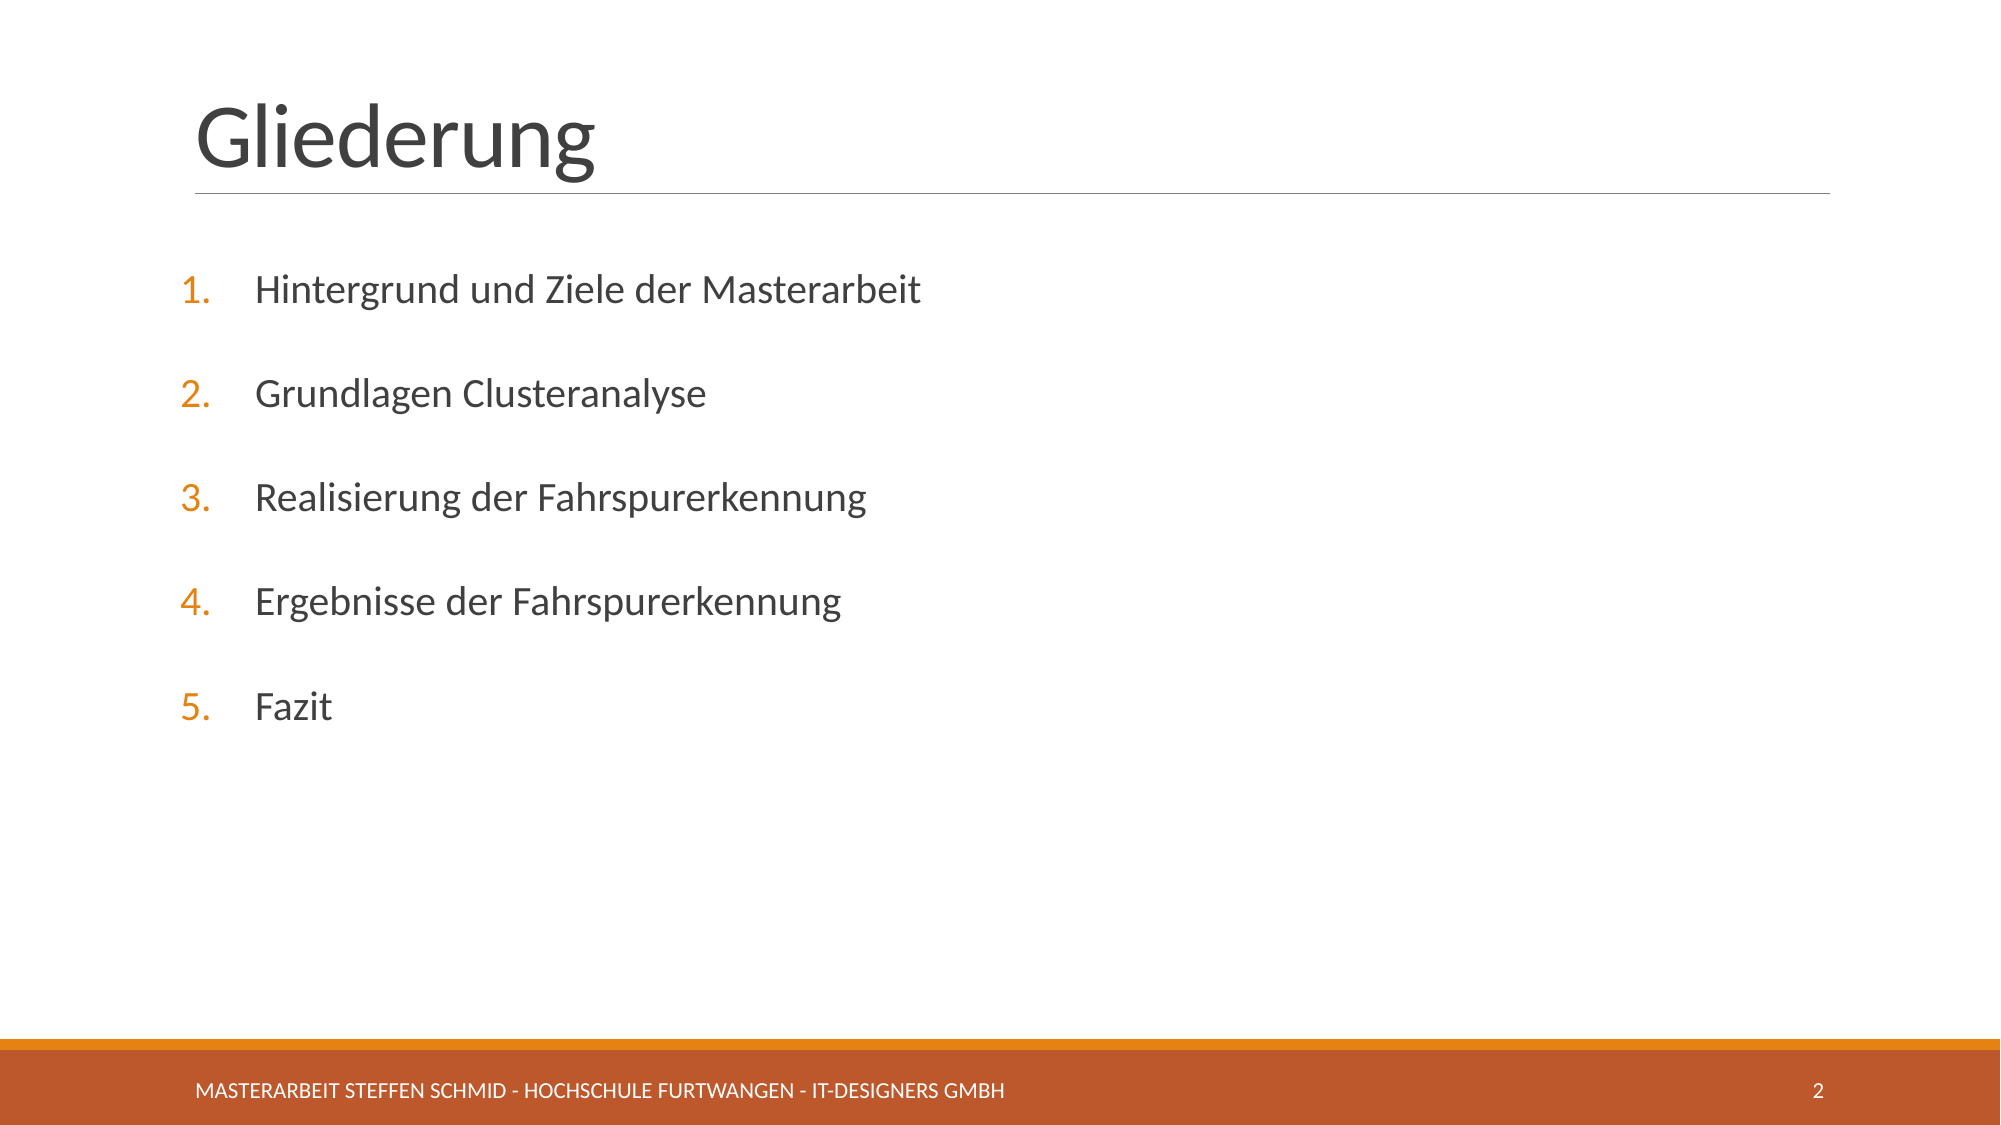

# Gliederung
Hintergrund und Ziele der Masterarbeit
Grundlagen Clusteranalyse
Realisierung der Fahrspurerkennung
Ergebnisse der Fahrspurerkennung
Fazit
Masterarbeit Steffen Schmid - Hochschule Furtwangen - IT-Designers GmbH
2